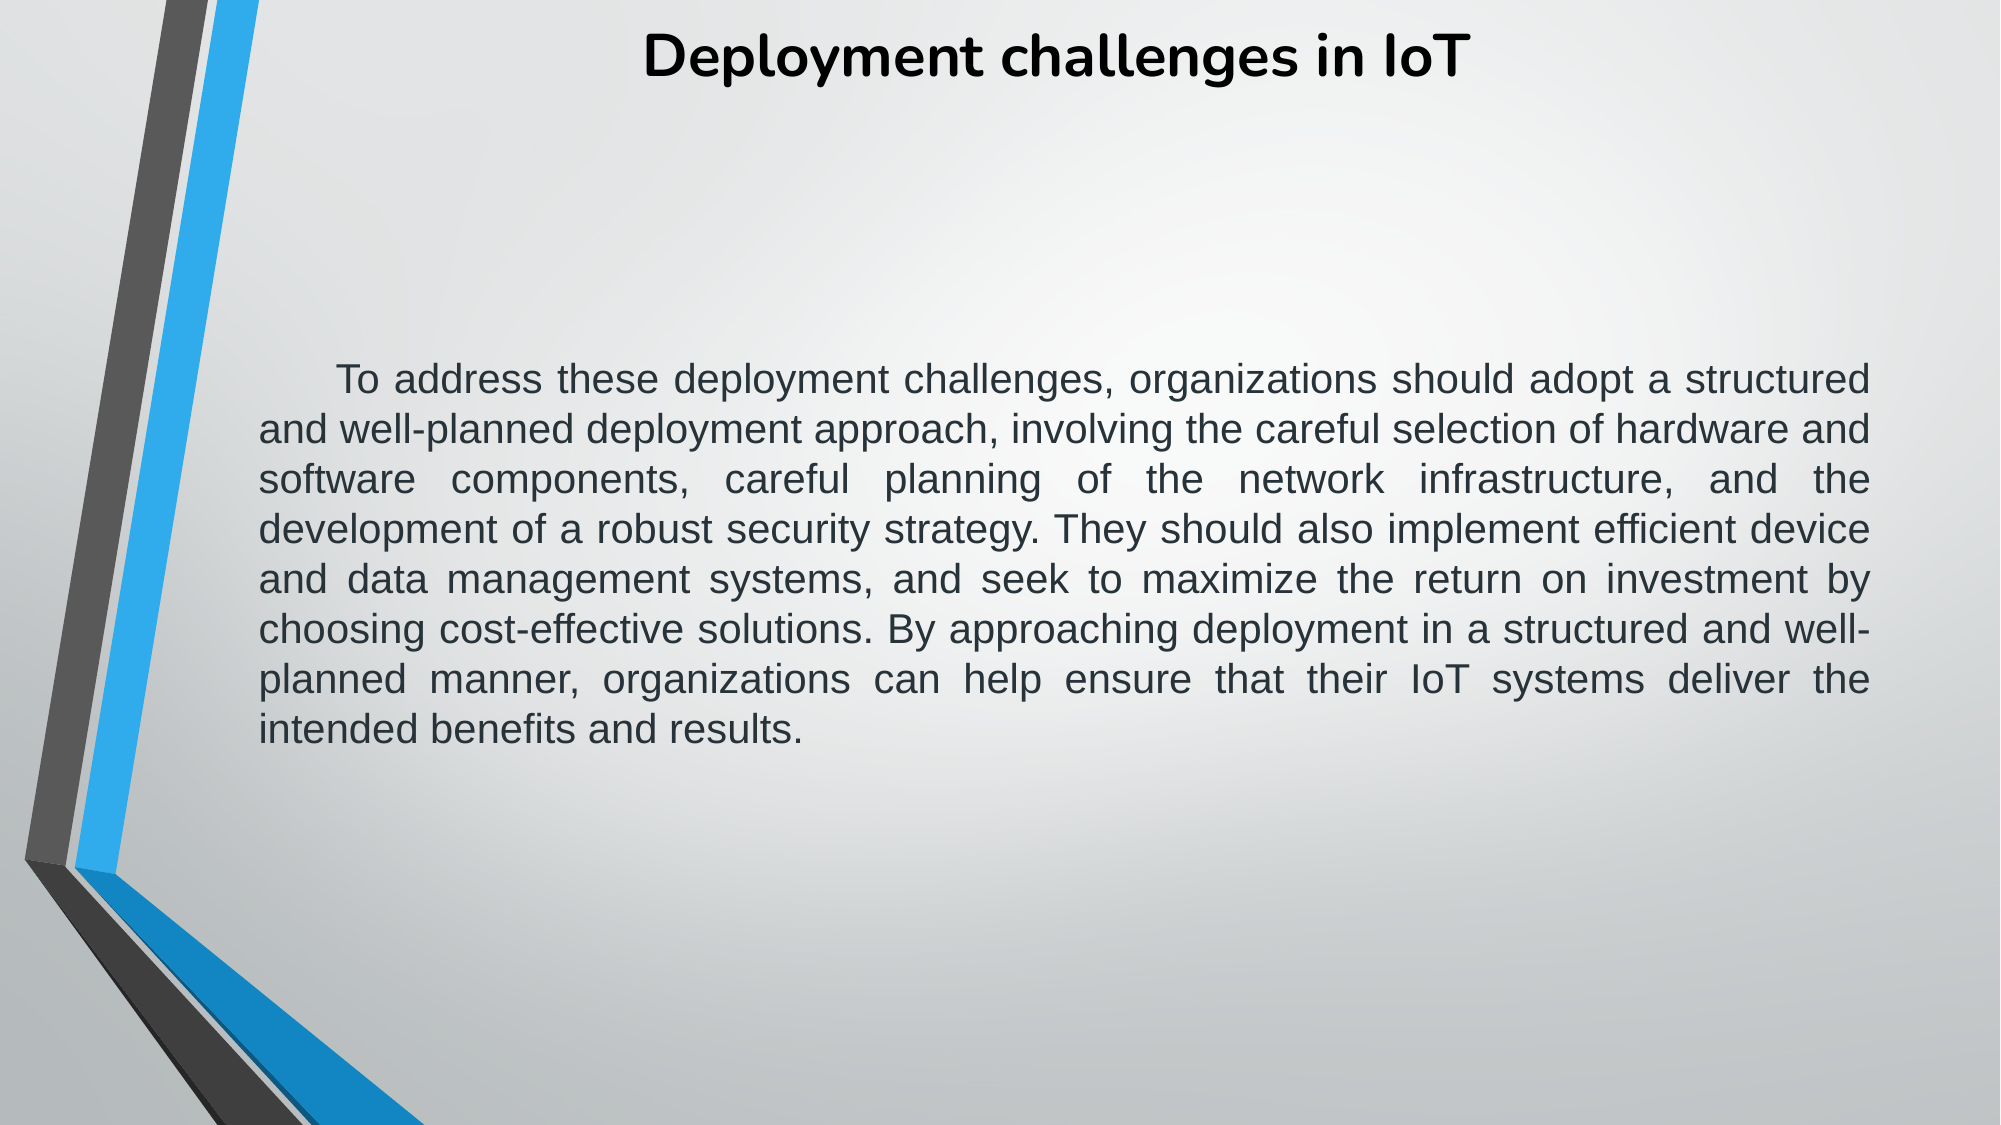

Deployment challenges in IoT
      To address these deployment challenges, organizations should adopt a structured and well-planned deployment approach, involving the careful selection of hardware and software components, careful planning of the network infrastructure, and the development of a robust security strategy. They should also implement efficient device and data management systems, and seek to maximize the return on investment by choosing cost-effective solutions. By approaching deployment in a structured and well-planned manner, organizations can help ensure that their IoT systems deliver the intended benefits and results.